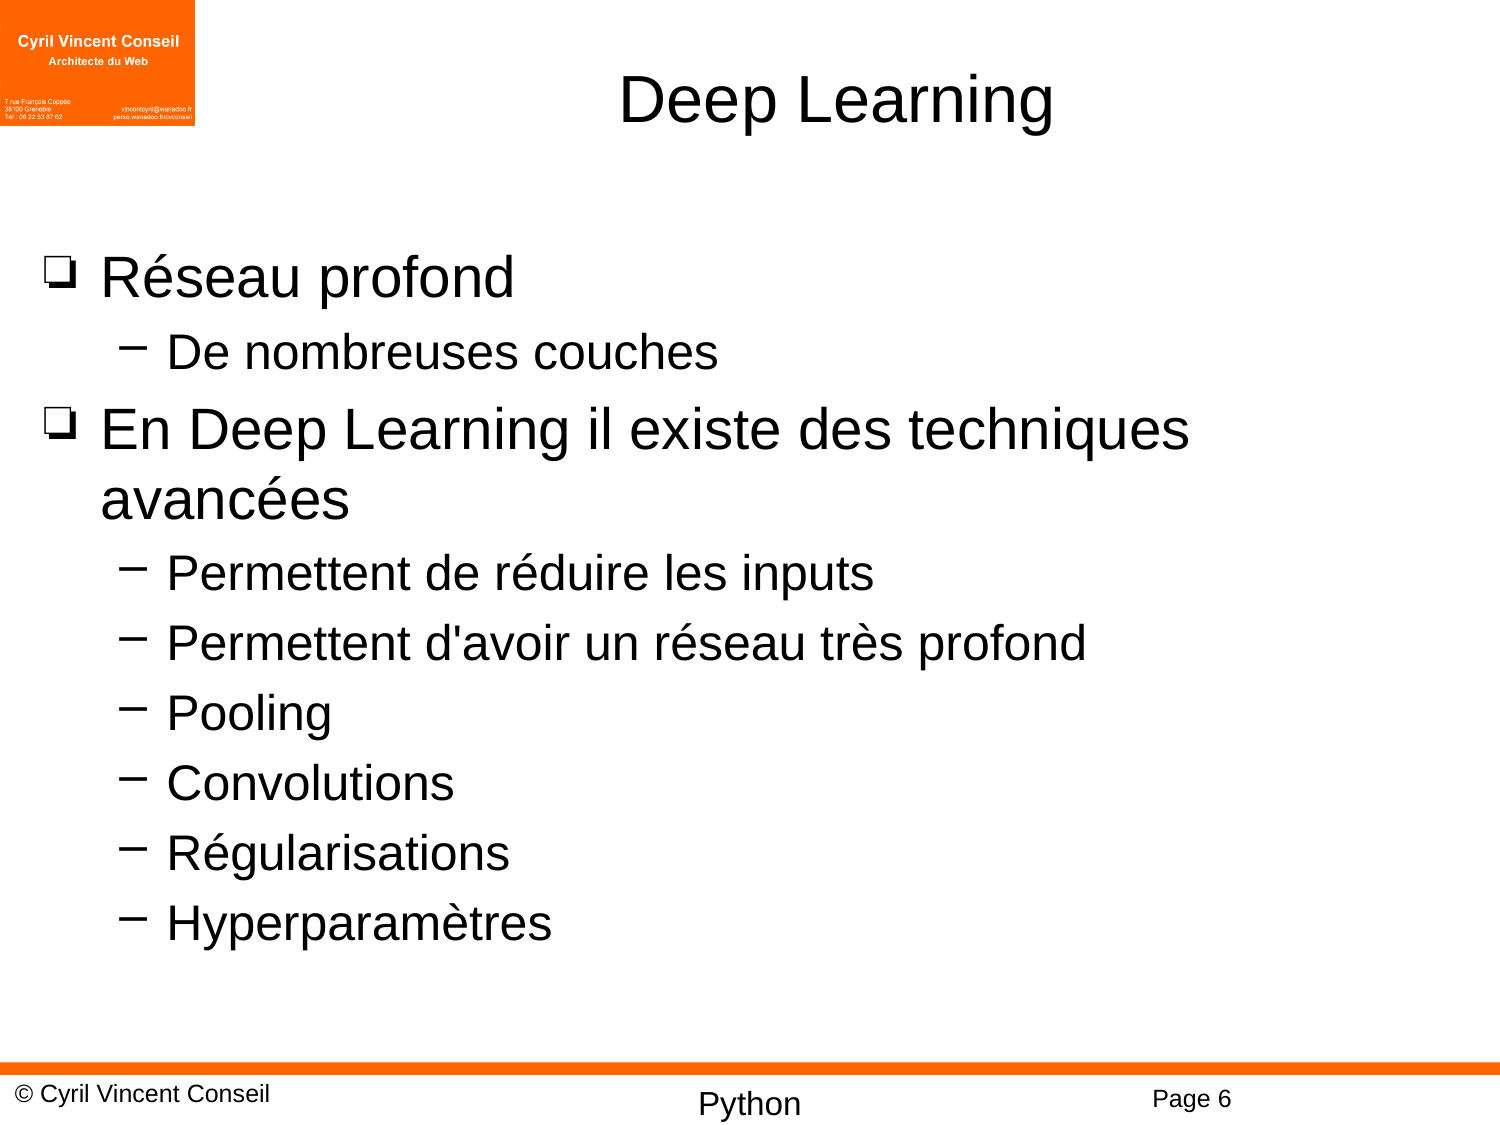

# Deep Learning
Réseau profond
De nombreuses couches
En Deep Learning il existe des techniques avancées
Permettent de réduire les inputs
Permettent d'avoir un réseau très profond
Pooling
Convolutions
Régularisations
Hyperparamètres